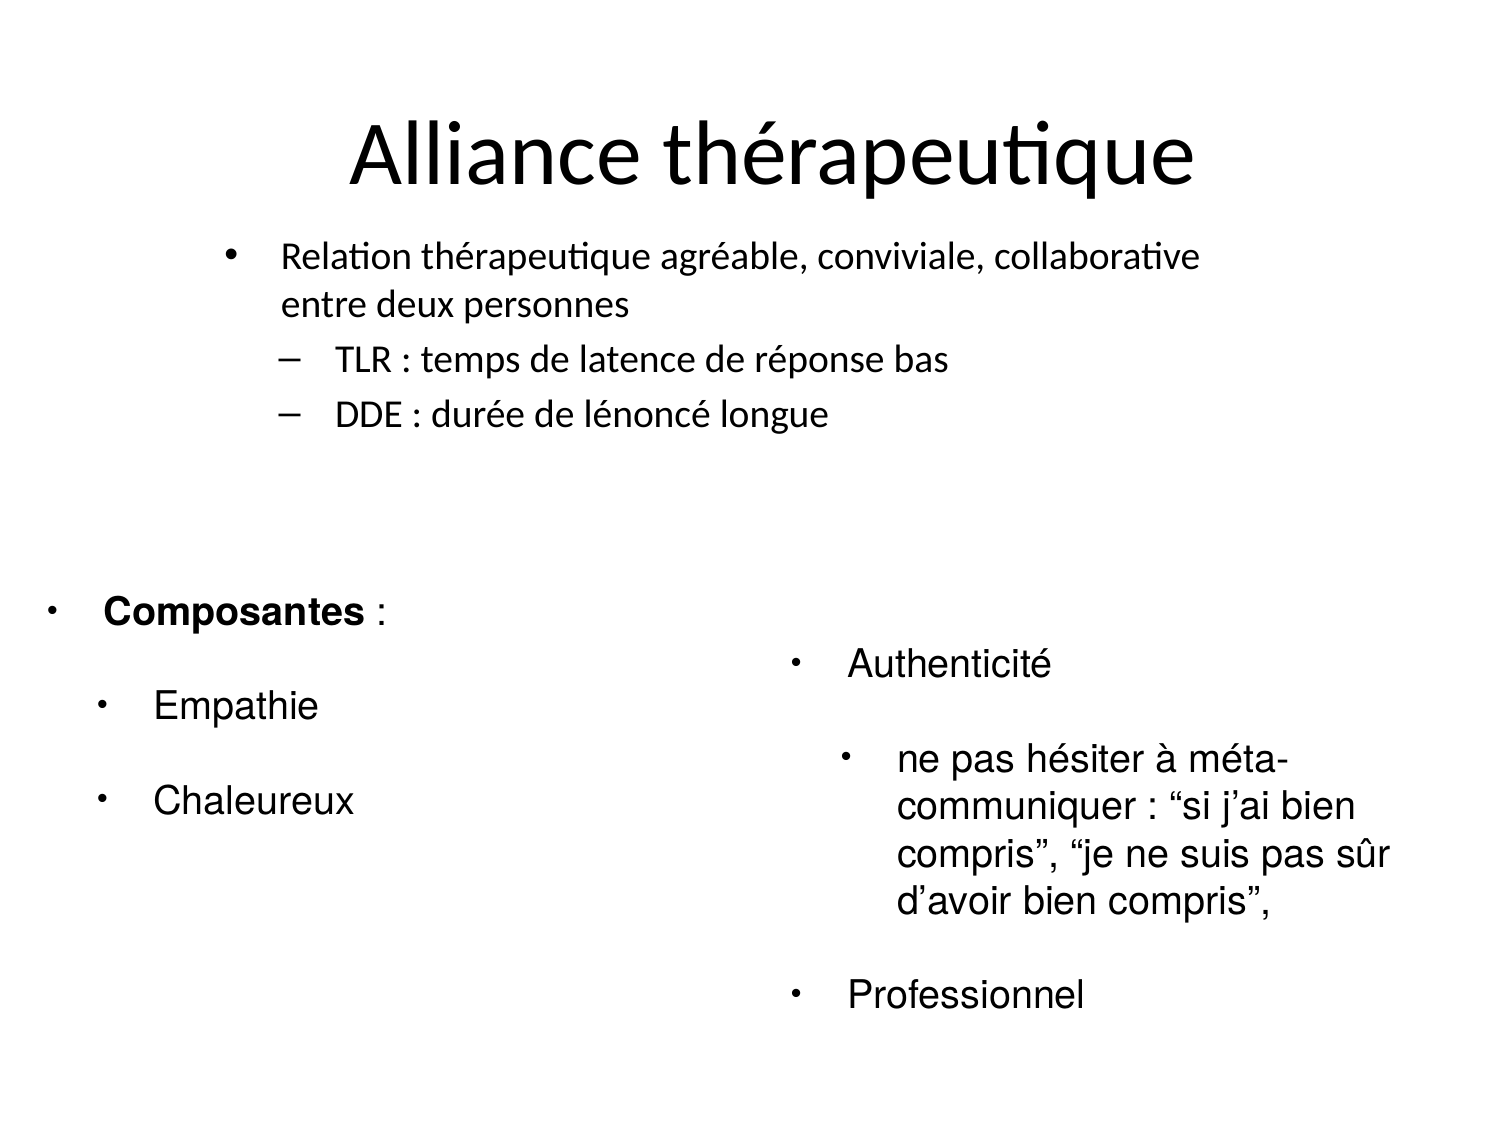

# Alliance thérapeutique
Relation thérapeutique agréable, conviviale, collaborative entre deux personnes
TLR : temps de latence de réponse bas
DDE : durée de lénoncé longue
Composantes :
Empathie
Chaleureux
Authenticité
ne pas hésiter à méta-communiquer : “si j’ai bien compris”, “je ne suis pas sûr d’avoir bien compris”,
Professionnel